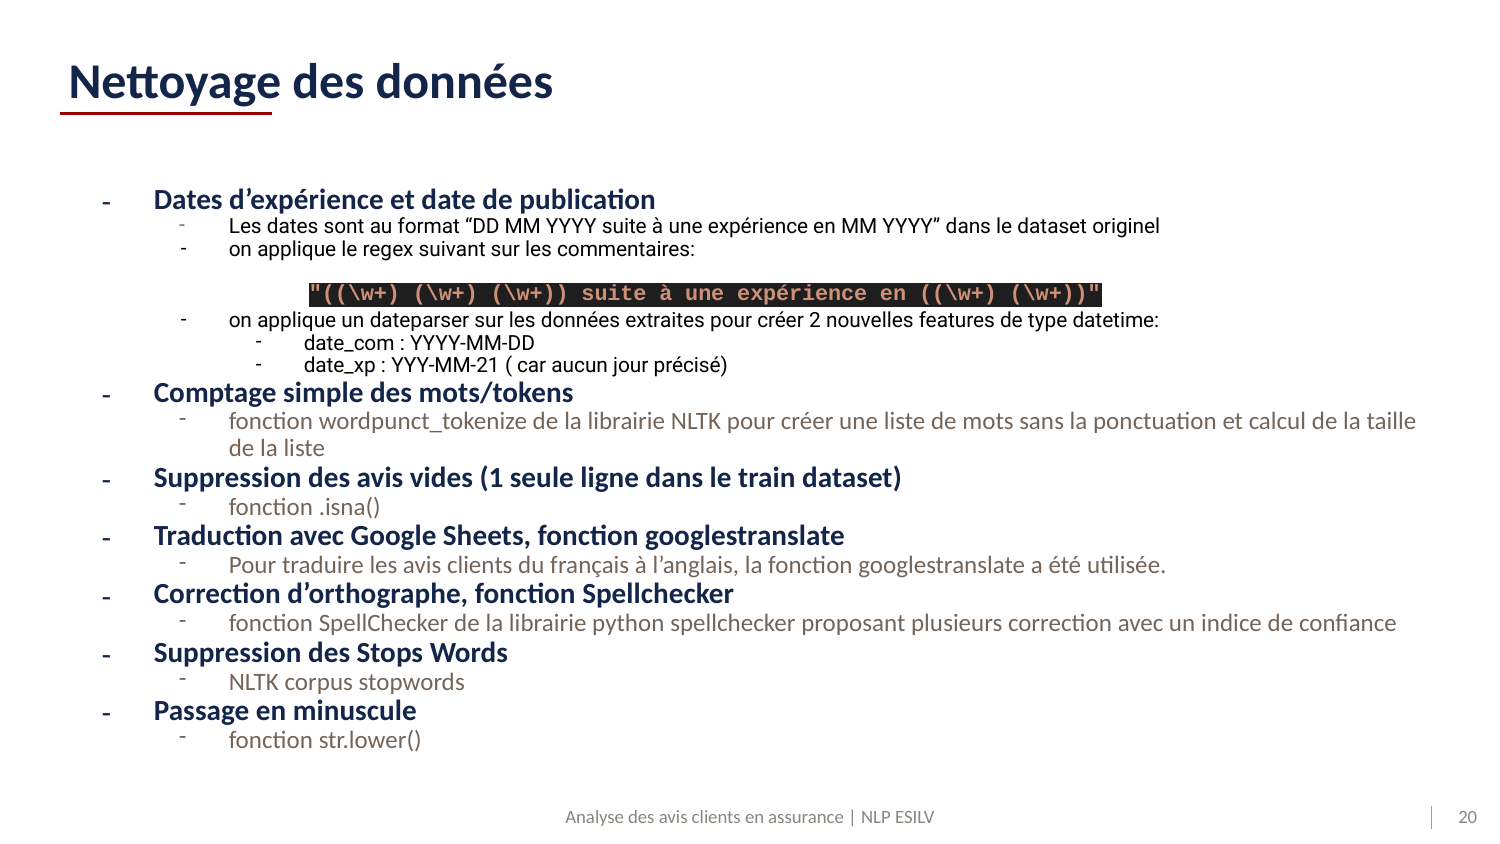

# Nettoyage des données
Dates d’expérience et date de publication
Les dates sont au format “DD MM YYYY suite à une expérience en MM YYYY” dans le dataset originel
on applique le regex suivant sur les commentaires:
 "((\w+) (\w+) (\w+)) suite à une expérience en ((\w+) (\w+))"
on applique un dateparser sur les données extraites pour créer 2 nouvelles features de type datetime:
date_com : YYYY-MM-DD
date_xp : YYY-MM-21 ( car aucun jour précisé)
Comptage simple des mots/tokens
fonction wordpunct_tokenize de la librairie NLTK pour créer une liste de mots sans la ponctuation et calcul de la taille de la liste
Suppression des avis vides (1 seule ligne dans le train dataset)
fonction .isna()
Traduction avec Google Sheets, fonction googlestranslate
Pour traduire les avis clients du français à l’anglais, la fonction googlestranslate a été utilisée.
Correction d’orthographe, fonction Spellchecker
fonction SpellChecker de la librairie python spellchecker proposant plusieurs correction avec un indice de confiance
Suppression des Stops Words
NLTK corpus stopwords
Passage en minuscule
fonction str.lower()